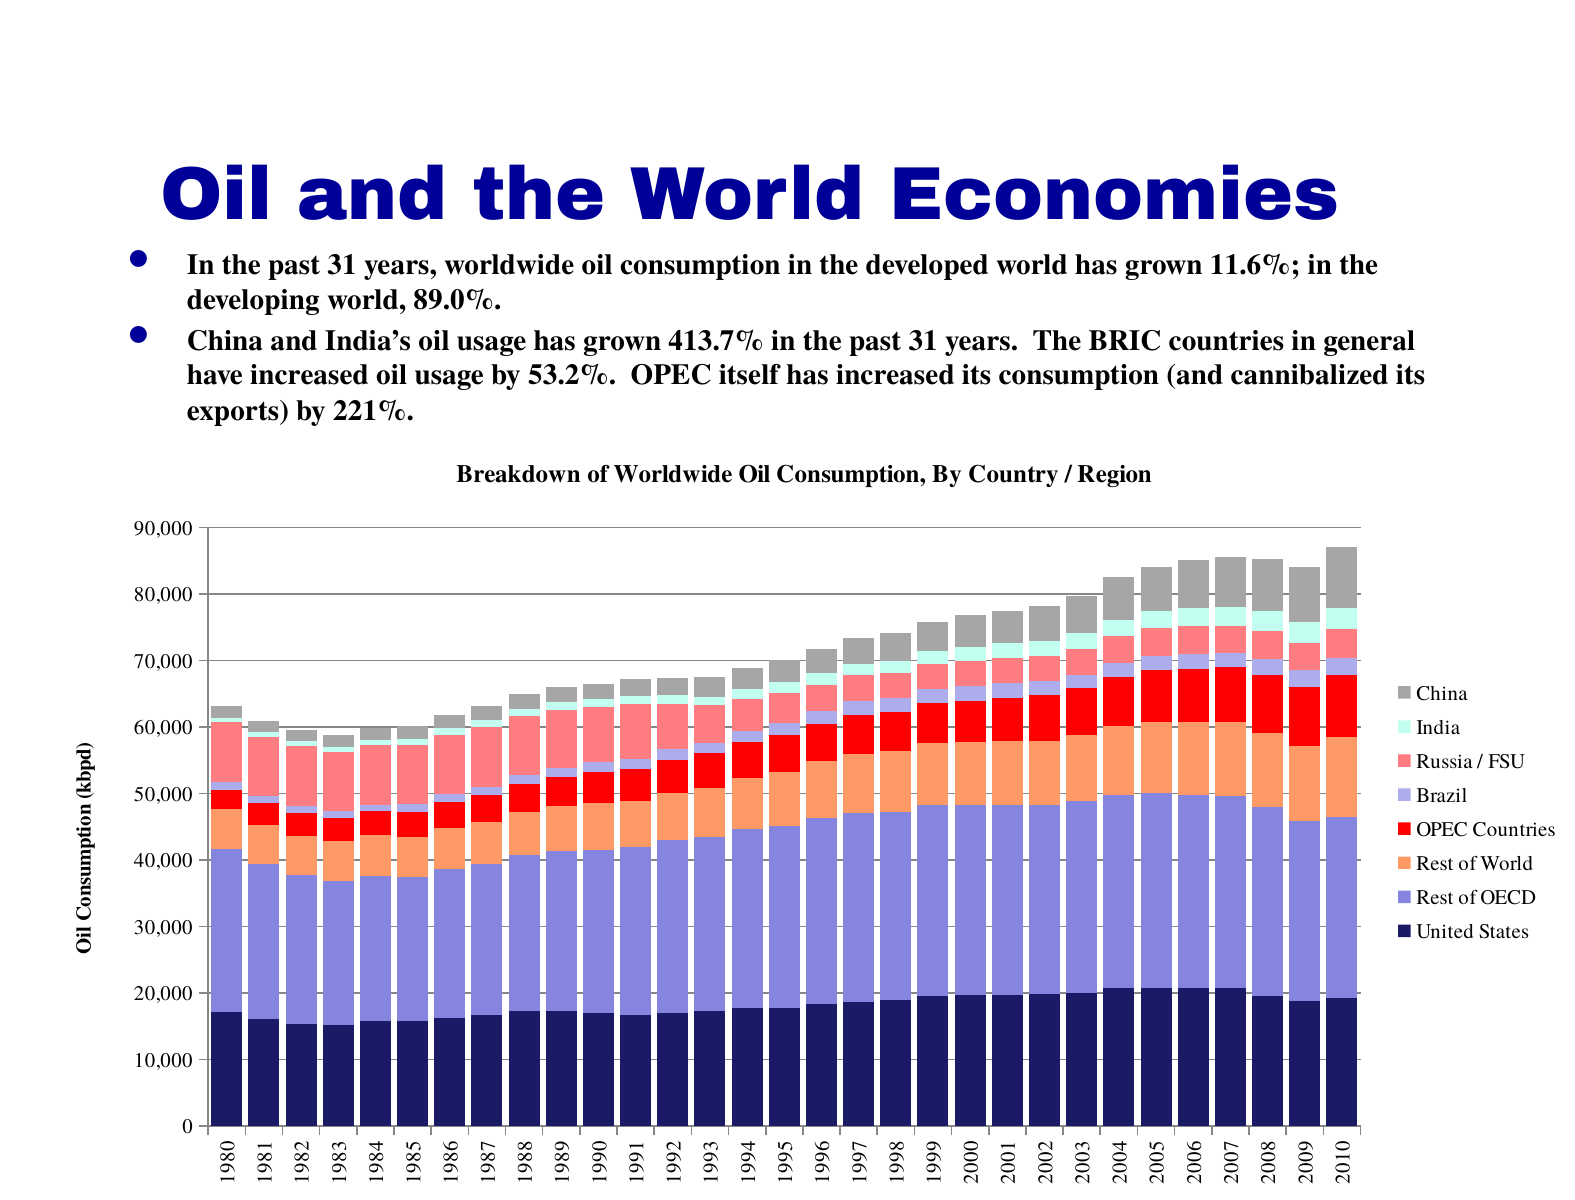

# Oil and the World Economies
In the past 31 years, worldwide oil consumption in the developed world has grown 11.6%; in the developing world, 89.0%.
China and India’s oil usage has grown 413.7% in the past 31 years.  The BRIC countries in general have increased oil usage by 53.2%.  OPEC itself has increased its consumption (and cannibalized its exports) by 221%.

### Chart: Breakdown of Worldwide Oil Consumption, By Country / Region

| Category |  |  |  |  |  |  |  |  |
|---|---|---|---|---|---|---|---|---|
| 1980 | 17056.0 | 24587.0 | 5990.3706999999995 | 2928.8999999999996 | 1148.0 | 8995.0 | 643.0 | 1765.0 |
| 1981 | 16058.0 | 23289.0 | 5960.834360000001 | 3185.0 | 1085.0 | 8935.0 | 729.0 | 1705.0 |
| 1982 | 15296.0 | 22424.0 | 5905.768250000001 | 3386.6 | 1061.0 | 9075.0 | 737.0 | 1660.0 |
| 1983 | 15231.0 | 21645.309999999998 | 5894.800340000002 | 3573.0 | 980.0 | 8950.0 | 773.0 | 1730.0 |
| 1984 | 15725.61456 | 21907.699999999997 | 6077.214950000001 | 3595.0 | 1033.0 | 8910.0 | 824.0 | 1740.0 |
| 1985 | 15726.41829 | 21706.38974 | 6038.474800000004 | 3802.81684 | 1079.38243 | 8950.0 | 894.90387 | 1885.0 |
| 1986 | 16280.62718 | 22306.035010000003 | 6130.831729999998 | 3931.83814 | 1237.70878 | 8975.4 | 947.4376 | 2000.0 |
| 1987 | 16665.04566 | 22698.068629999998 | 6344.004639999999 | 4021.6535200000008 | 1263.13502 | 8994.971 | 987.84983 | 2120.03882 |
| 1988 | 17283.31039 | 23441.64325 | 6528.580330000004 | 4162.123019999999 | 1300.08283 | 8890.4364 | 1083.78274 | 2274.999 |
| 1989 | 17325.15308 | 24084.79437 | 6748.150050000011 | 4333.71217 | 1317.13378 | 8740.0 | 1149.78088 | 2379.52 |
| 1990 | 16988.49579 | 24569.588539999997 | 7002.344469999989 | 4648.94544 | 1466.4921 | 8391.99981 | 1168.33391 | 2296.4 |
| 1991 | 16713.83572 | 25280.51364 | 6880.206990000006 | 4798.80465 | 1484.22144 | 8349.99863 | 1190.31862 | 2498.799 |
| 1992 | 17032.85458 | 26027.320830000004 | 7043.320270000004 | 5004.712390000001 | 1520.57956 | 6825.3972 | 1274.90676 | 2661.60117 |
| 1993 | 17236.73075 | 26194.620370000008 | 7376.094949999999 | 5230.670619999999 | 1579.65687 | 5647.76732 | 1311.07003 | 2959.49084 |
| 1994 | 17718.15911 | 26904.823689999997 | 7750.822909999995 | 5388.882439999999 | 1673.93995 | 4847.35141 | 1413.27447 | 3160.60545 |
| 1995 | 17724.58996 | 27399.302810000005 | 8132.998679999997 | 5479.86136 | 1788.43395 | 4604.40724 | 1574.67255 | 3363.15528 |
| 1996 | 18308.90527 | 27954.384779999997 | 8579.12995000001 | 5596.850670000002 | 1904.35022 | 4030.13359 | 1680.91881 | 3610.08515 |
| 1997 | 18620.30308 | 28430.548770000005 | 8908.143149999996 | 5870.993640000001 | 2030.68442 | 3893.45151 | 1765.49128 | 3916.26994 |
| 1998 | 18917.13981 | 28309.958059999997 | 9102.080830000006 | 5900.0626 | 2095.91724 | 3803.14939 | 1844.37257 | 4105.83456 |
| 1999 | 19519.33718 | 28679.665459999993 | 9356.606770000013 | 6000.502509999999 | 2130.31388 | 3710.07839 | 2031.25029 | 4363.6011 |
| 2000 | 19701.0762 | 28540.63069 | 9458.726789999986 | 6261.18985 | 2166.2849 | 3721.3451 | 2127.43846 | 4795.71476 |
| 2001 | 19648.70493 | 28631.25587 | 9543.20130999999 | 6600.791299999999 | 2206.07876 | 3780.20807 | 2183.73028 | 4917.88185 |
| 2002 | 19761.30367 | 28457.515049999995 | 9693.931869999986 | 6862.738450000001 | 2131.59593 | 3828.45279 | 2263.43936 | 5160.71446 |
| 2003 | 20033.50685 | 28865.937030000005 | 9920.815829999992 | 7011.09488 | 2055.68281 | 3910.22494 | 2346.32825 | 5578.11051 |
| 2004 | 20731.15027 | 28977.69261 | 10388.097699999984 | 7383.160699999999 | 2122.80671 | 4040.79652 | 2429.61612 | 6437.48377 |
| 2005 | 20802.16152 | 29330.374499999998 | 10632.958920000005 | 7766.610659999999 | 2206.22366 | 4145.80584 | 2512.43088 | 6695.44375 |
| 2006 | 20687.41802 | 29125.25607 | 10929.160879999996 | 7992.71118 | 2287.02865 | 4190.08543 | 2690.89808 | 7263.32828 |
| 2007 | 20680.37798 | 28924.138650000004 | 11128.250799999994 | 8282.31364 | 2123.30464 | 4093.5845 | 2800.75422 | 7534.08151 |
| 2008 | 19497.96415 | 28407.0202 | 11204.755000000005 | 8696.0 | 2485.0 | 4197.6 | 2950.0 | 7817.0 |
| 2009 | 18771.39998 | 27007.7649 | 11356.797640000004 | 8900.0 | 2522.0 | 4141.5 | 3110.0 | 8220.0 |
| 2010 | 19180.12601 | 27311.7097 | 11949.16429 | 9401.0 | 2476.0 | 4379.0 | 3182.0 | 9189.0 |